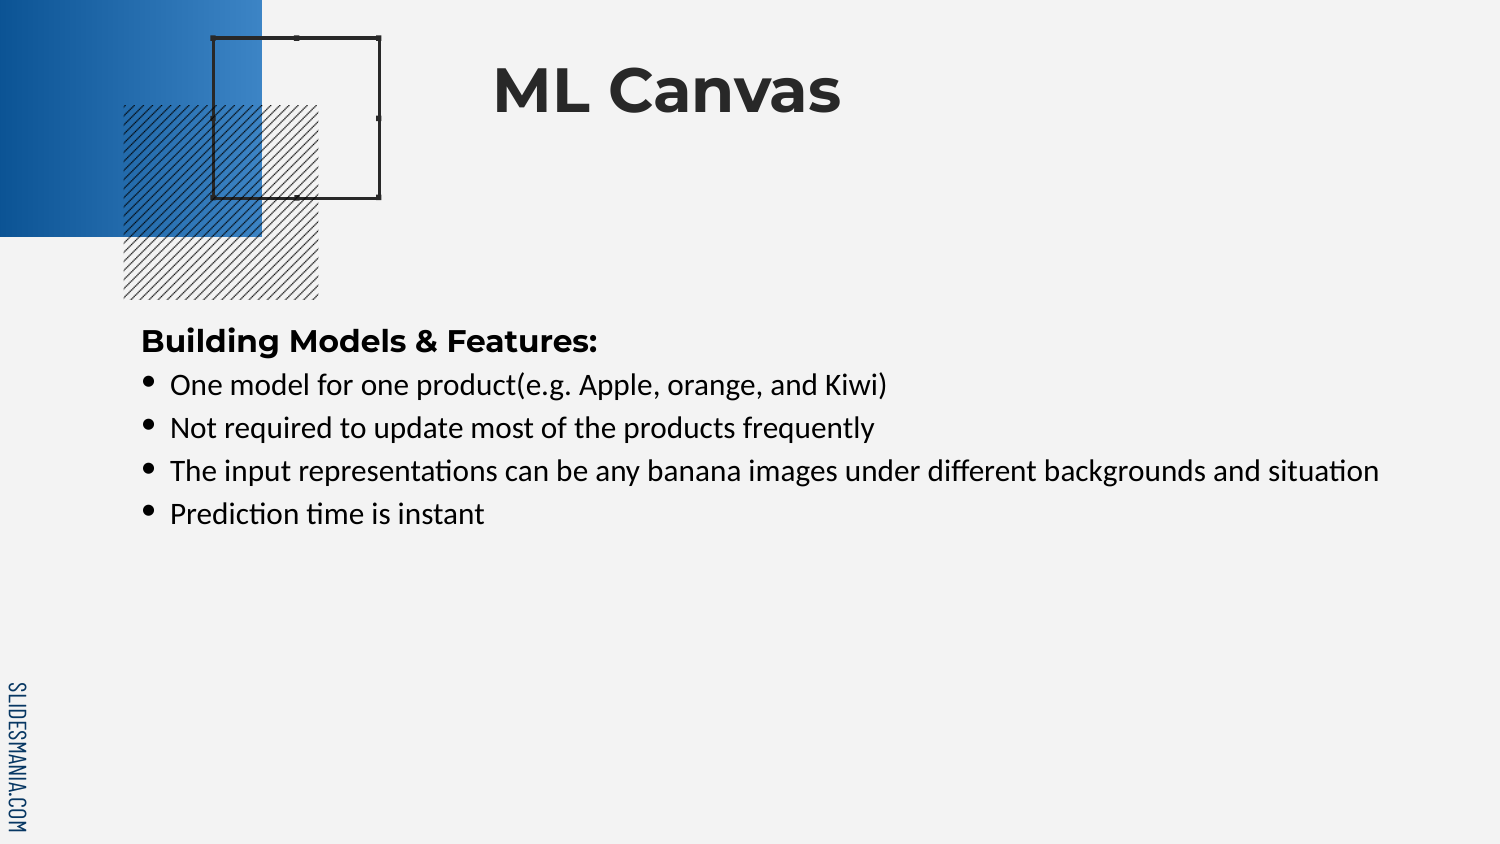

# ML Canvas
Building Models & Features:
One model for one product(e.g. Apple, orange, and Kiwi)
Not required to update most of the products frequently
The input representations can be any banana images under different backgrounds and situation
Prediction time is instant